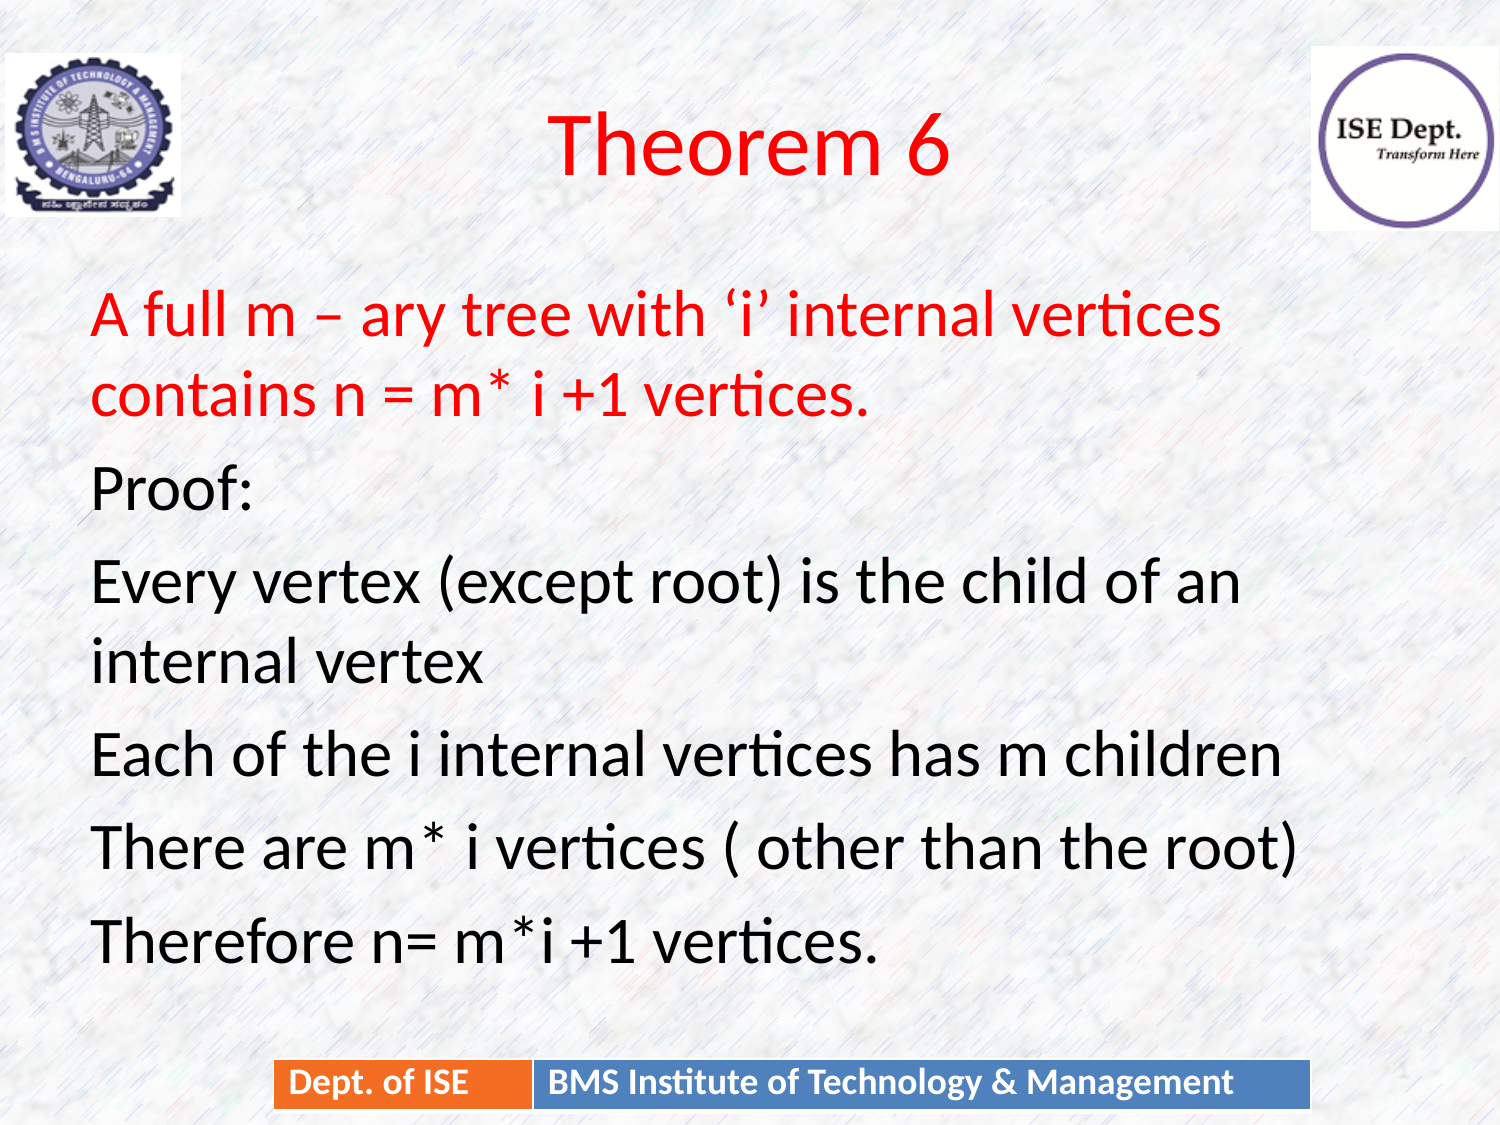

# Theorem 6
A full m – ary tree with ‘i’ internal vertices contains n = m* i +1 vertices.
Proof:
Every vertex (except root) is the child of an internal vertex
Each of the i internal vertices has m children
There are m* i vertices ( other than the root)
Therefore n= m*i +1 vertices.

33